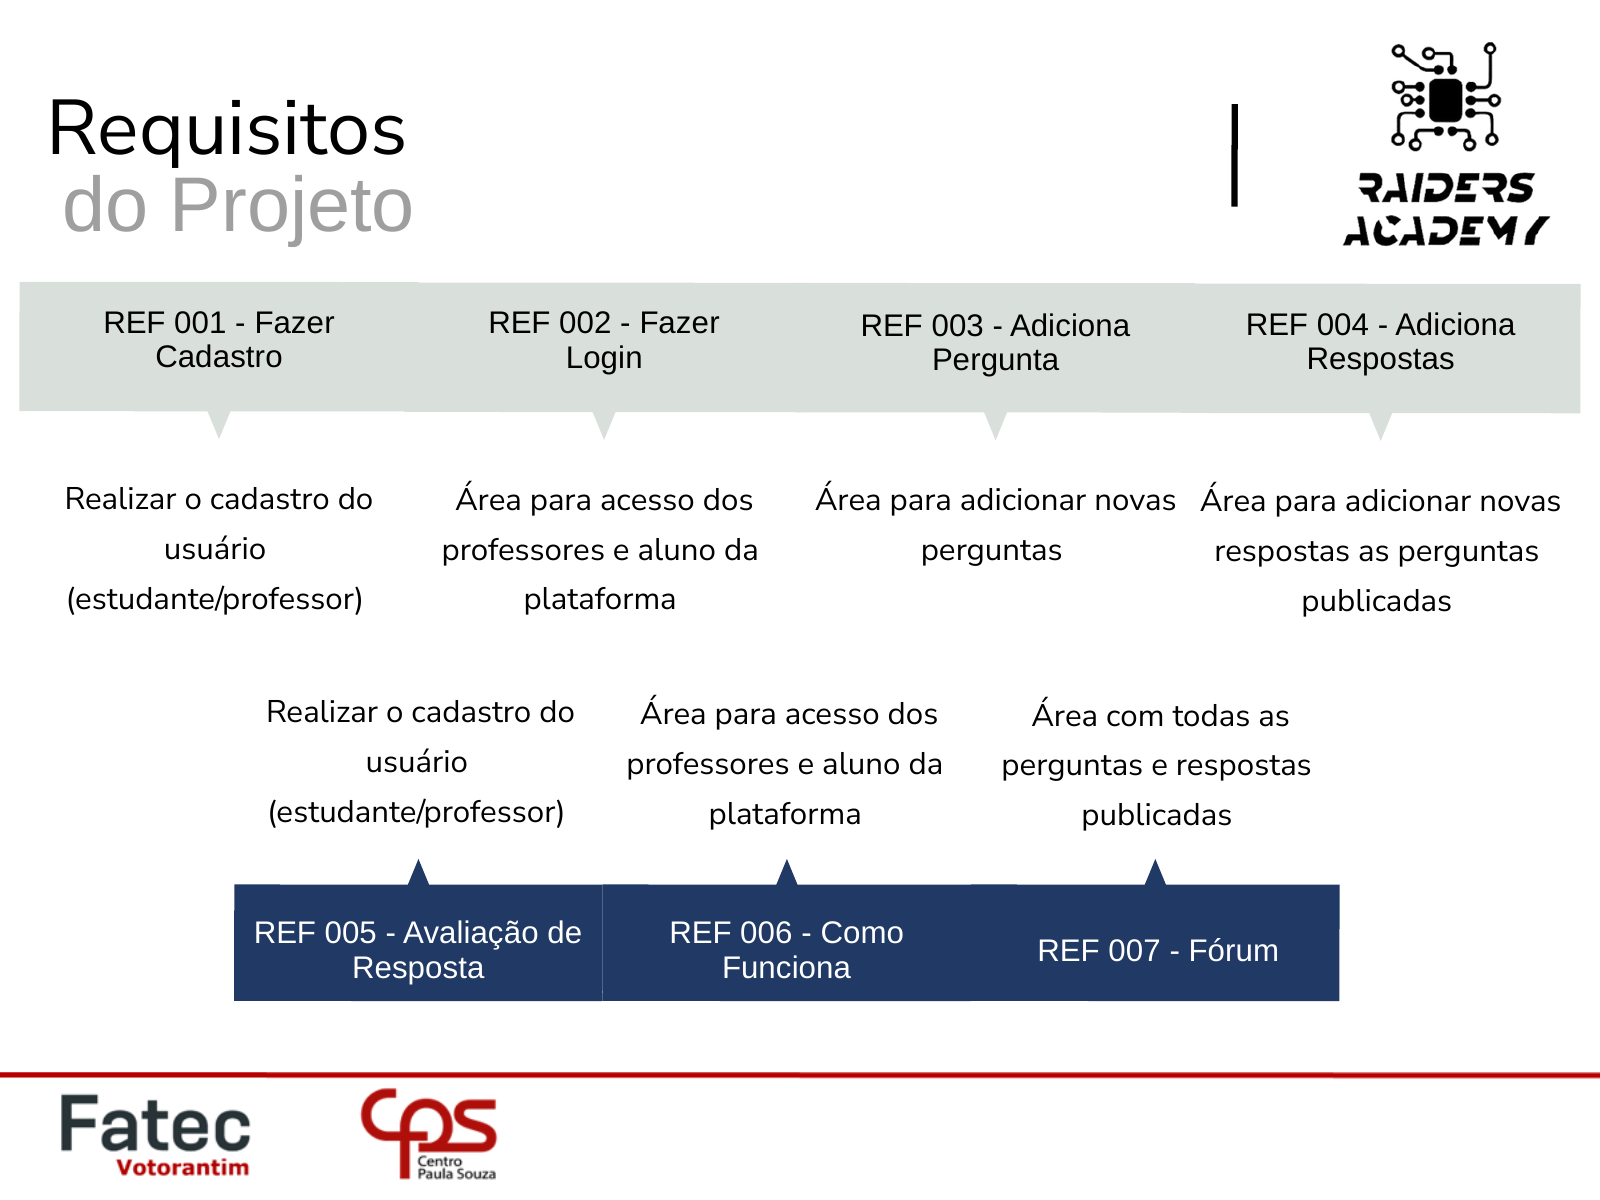

Requisitos

do Projeto

REF 001 - Fazer Cadastro
REF 002 - Fazer Login
REF 004 - Adiciona Respostas
REF 003 - Adiciona Pergunta
 Realizar o cadastro do usuário (estudante/professor)
 Área para acesso dos professores e aluno da plataforma

 Área para adicionar novas perguntas

 Área para adicionar novas respostas as perguntas publicadas

 Realizar o cadastro do usuário (estudante/professor)
 Área para acesso dos professores e aluno da plataforma
 Área com todas as perguntas e respostas publicadas

REF 005 - Avaliação de Resposta
REF 006 - Como Funciona
REF 007 - Fórum